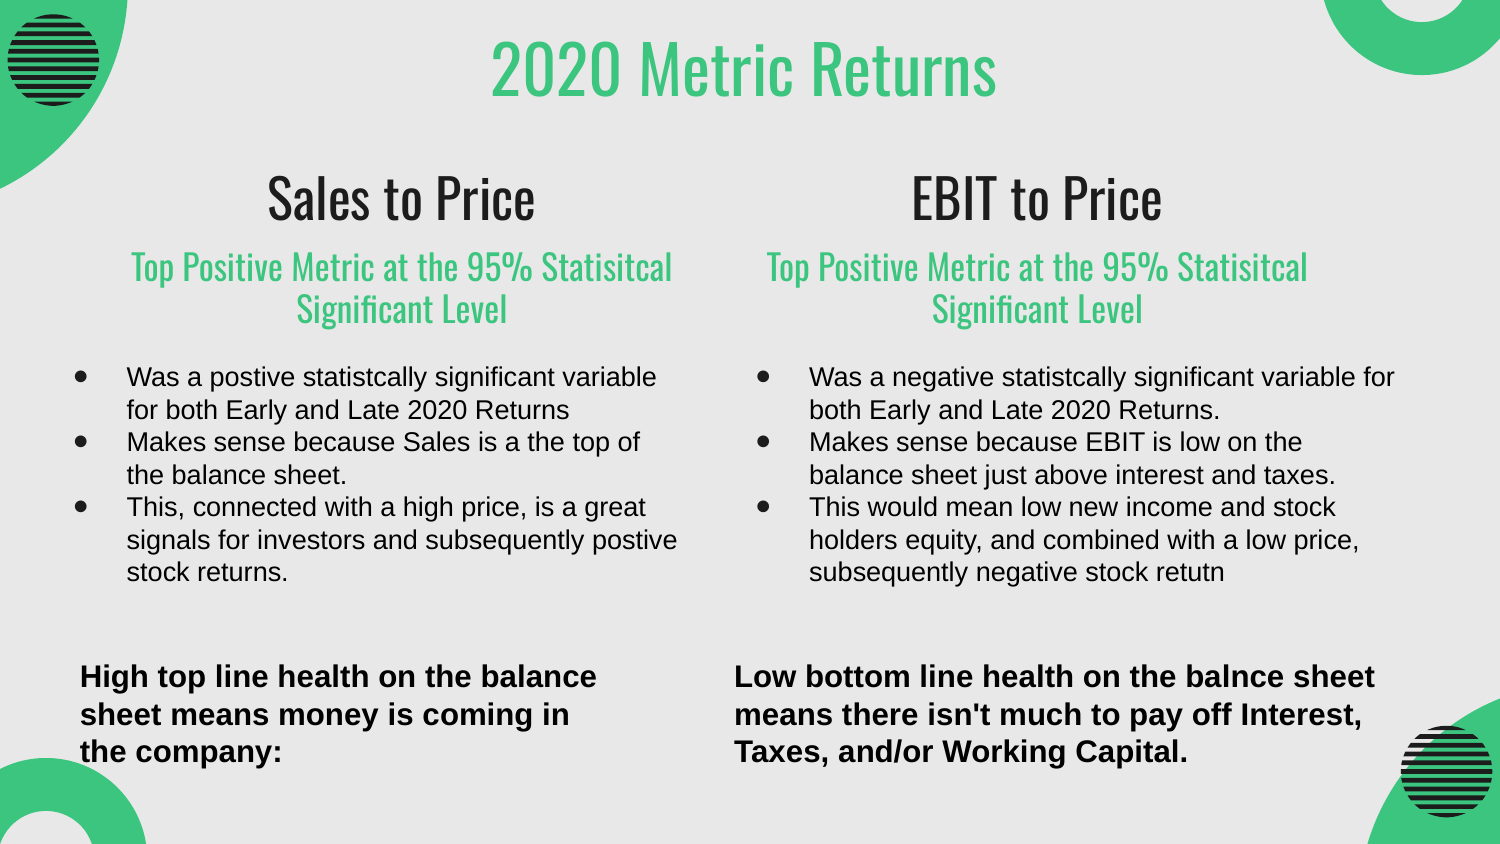

# 2020 Metric Returns
Sales to Price
EBIT to Price
Top Positive Metric at the 95% Statisitcal Significant Level
Top Positive Metric at the 95% Statisitcal Significant Level
Was a postive statistcally significant variable for both Early and Late 2020 Returns
Makes sense because Sales is a the top of the balance sheet.
This, connected with a high price, is a great signals for investors and subsequently postive stock returns.
Was a negative statistcally significant variable for both Early and Late 2020 Returns.
Makes sense because EBIT is low on the balance sheet just above interest and taxes.
This would mean low new income and stock holders equity, and combined with a low price, subsequently negative stock retutn
High top line health on the balance sheet means money is coming in the company:
Low bottom line health on the balnce sheet means there isn't much to pay off Interest, Taxes, and/or Working Capital.